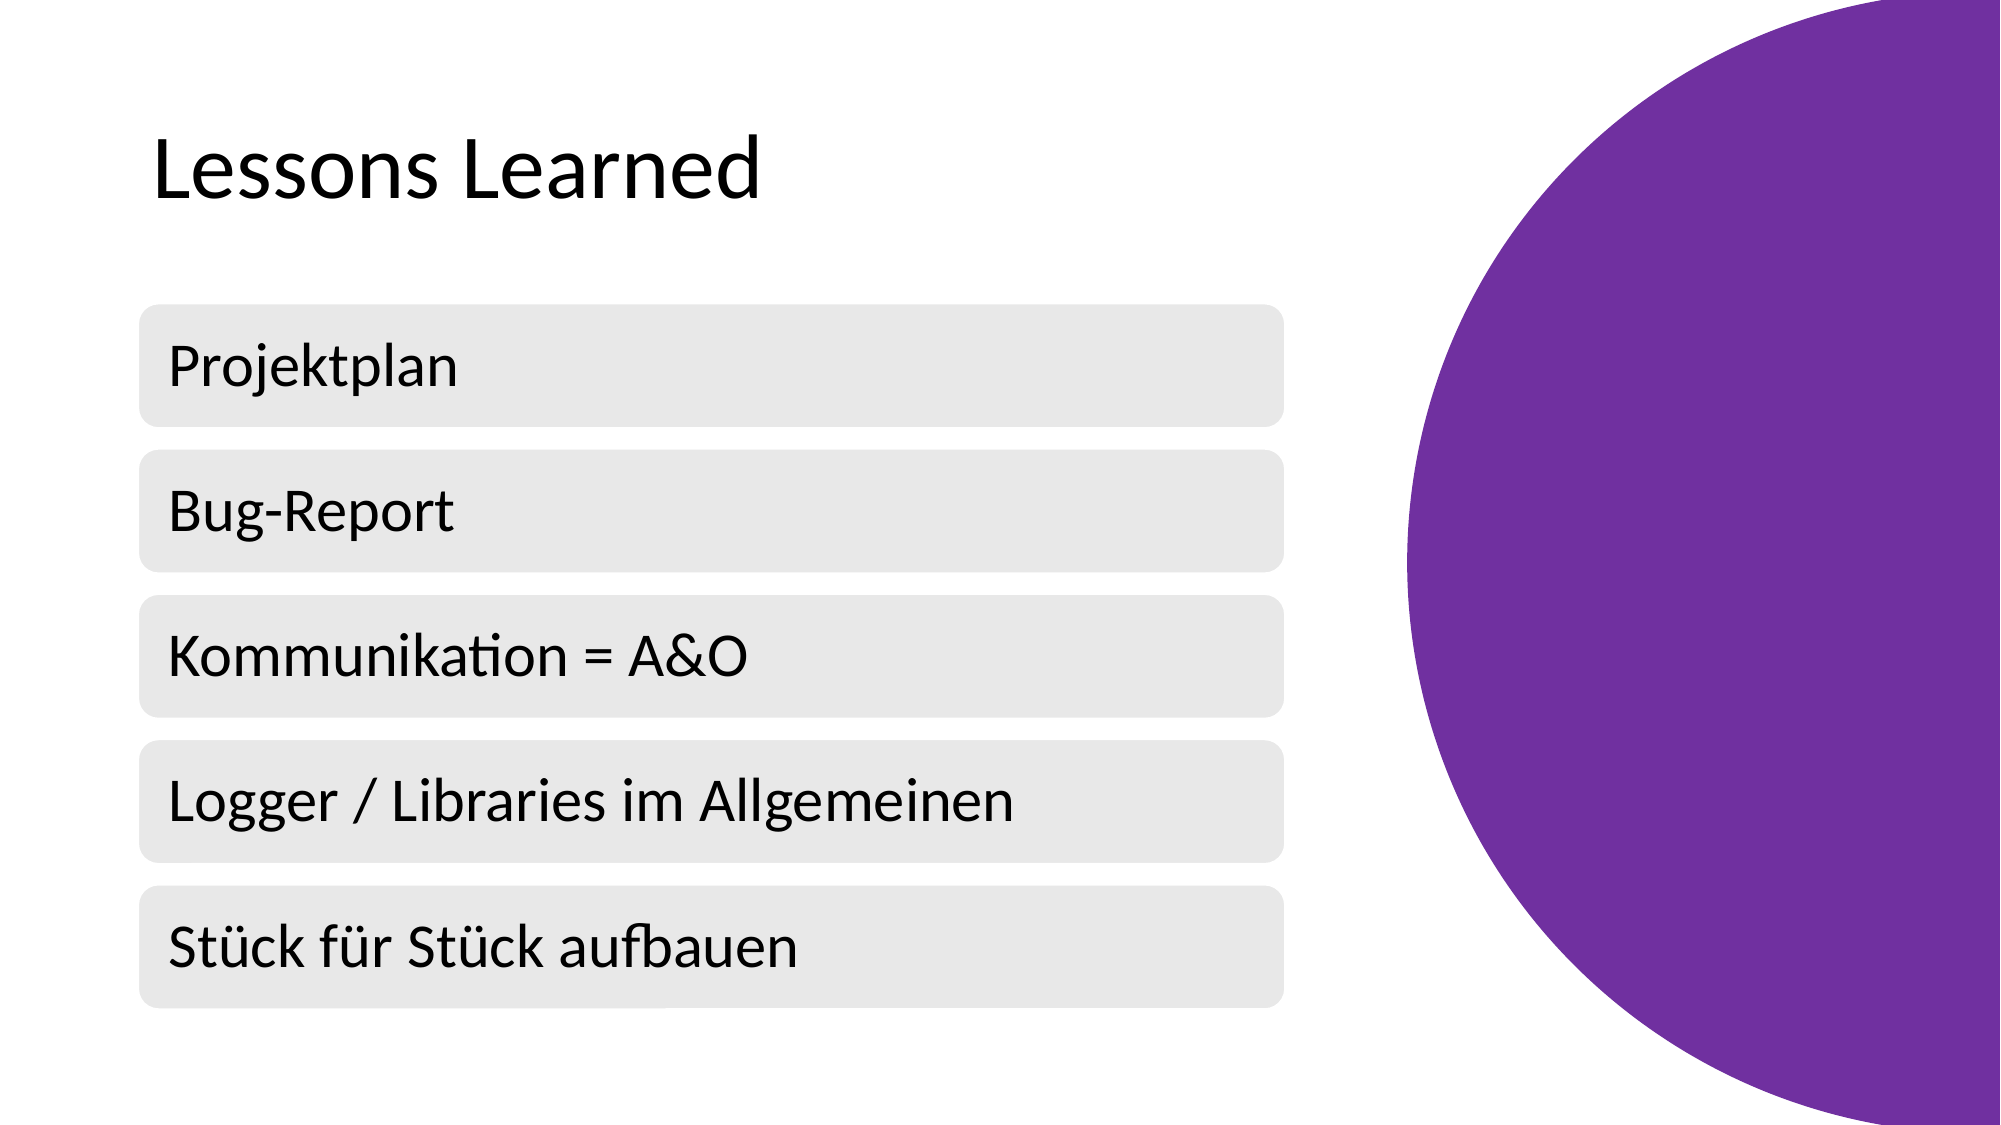

# Lessons Learned
Projektplan
Bug-Report
Kommunikation = A&O
Logger / Libraries im Allgemeinen
Stück für Stück aufbauen